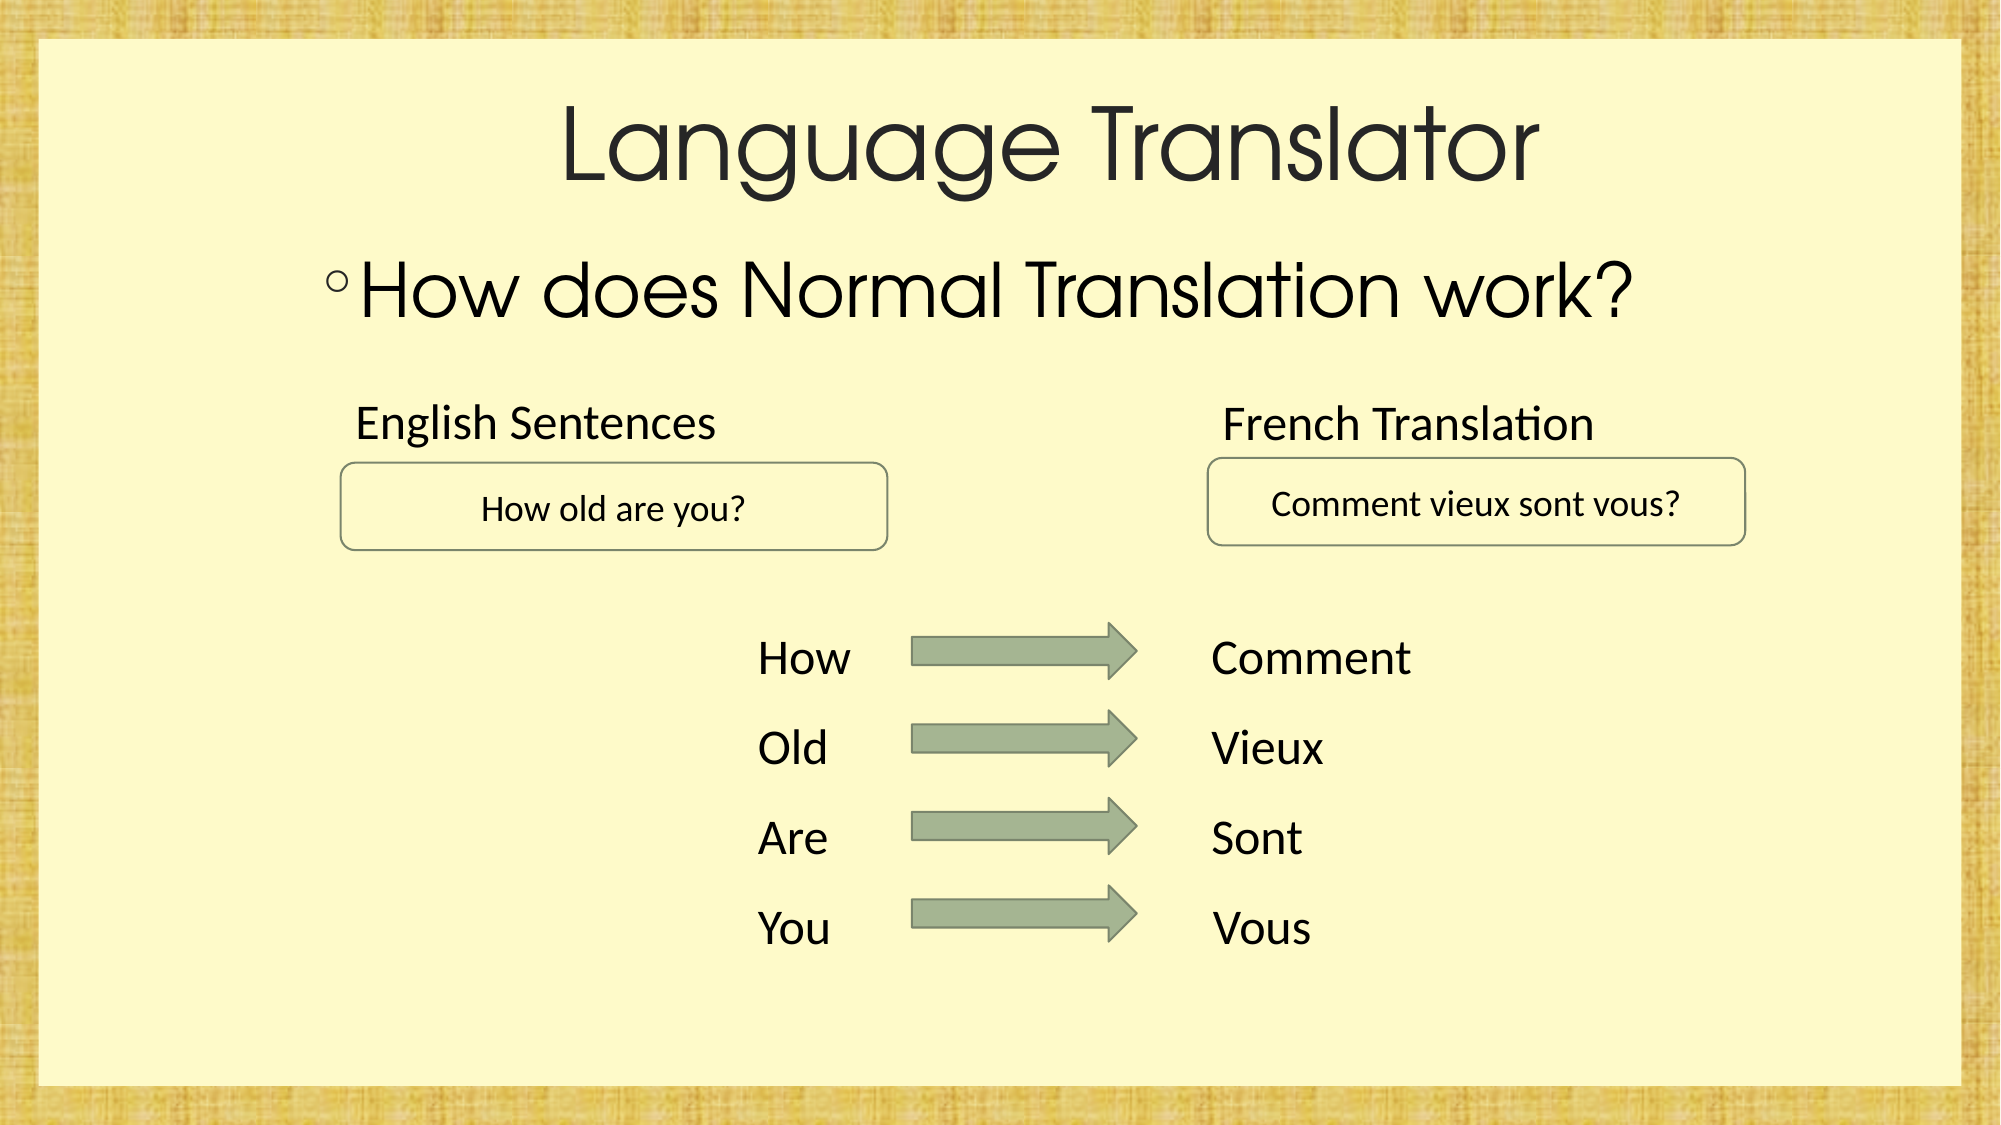

Language Translator
How does Normal Translation work?

English Sentences
French Translation
Comment vieux sont vous?
How old are you?
How                                Comment
Old                                  Vieux
Are                                  Sont
You                                  Vous